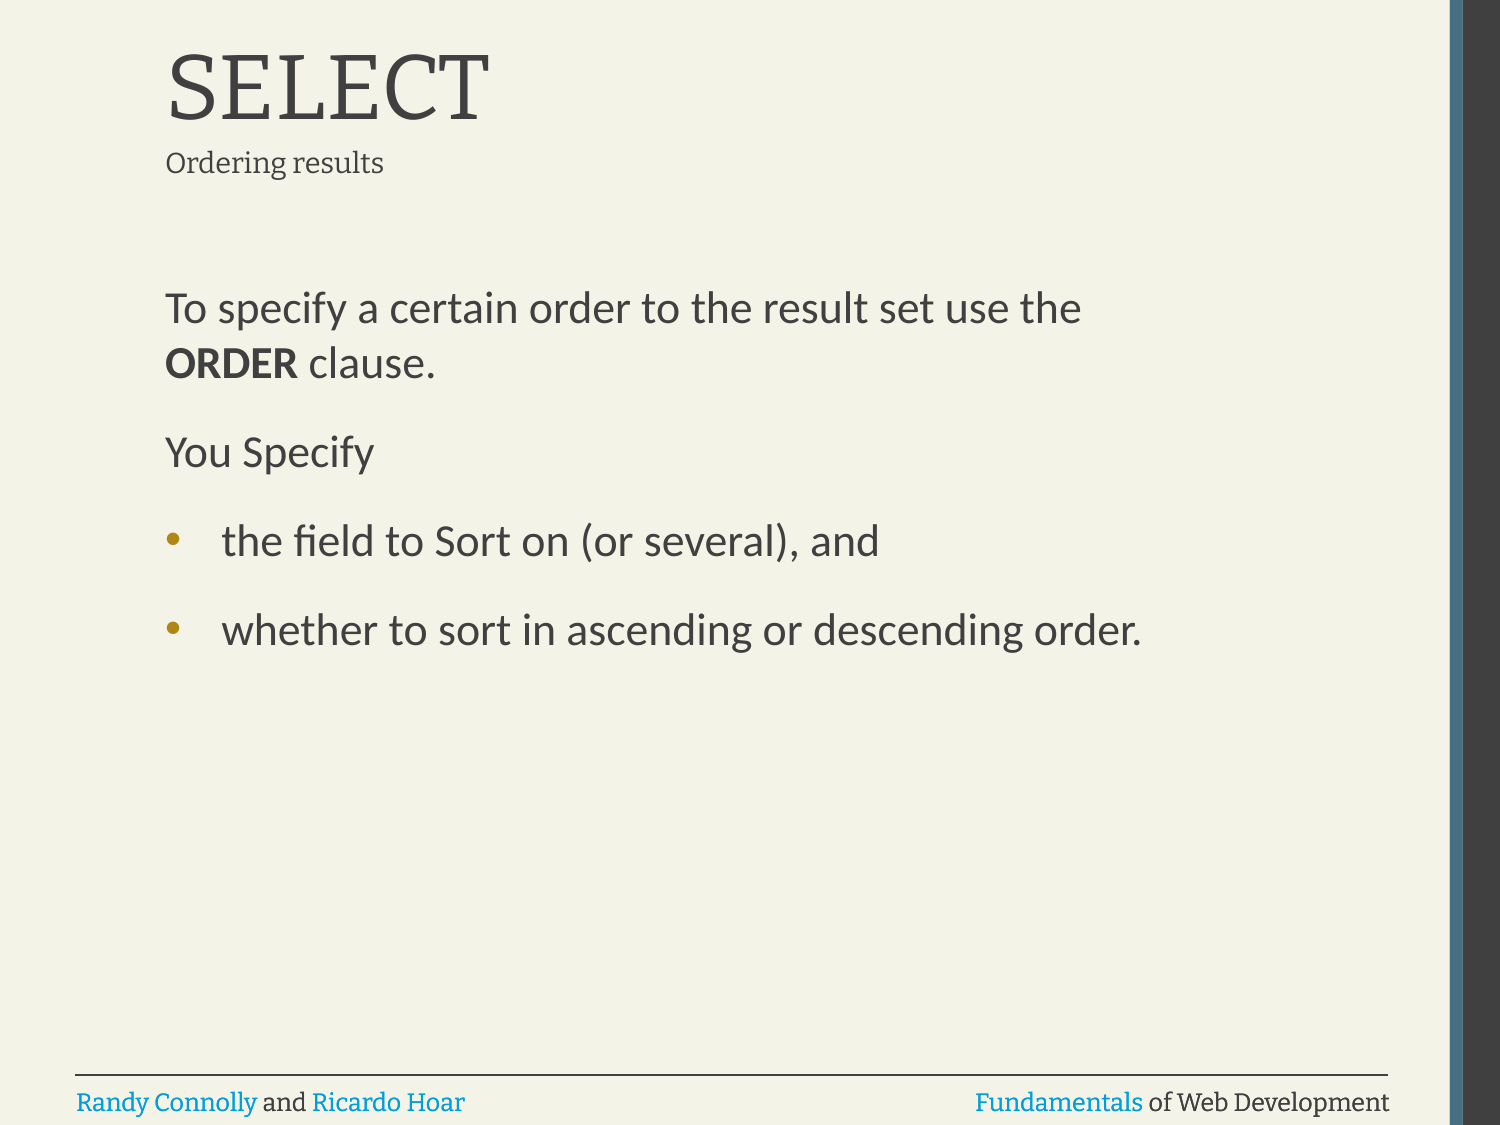

# SELECT
Ordering results
To specify a certain order to the result set use the ORDER clause.
You Specify
the field to Sort on (or several), and
whether to sort in ascending or descending order.